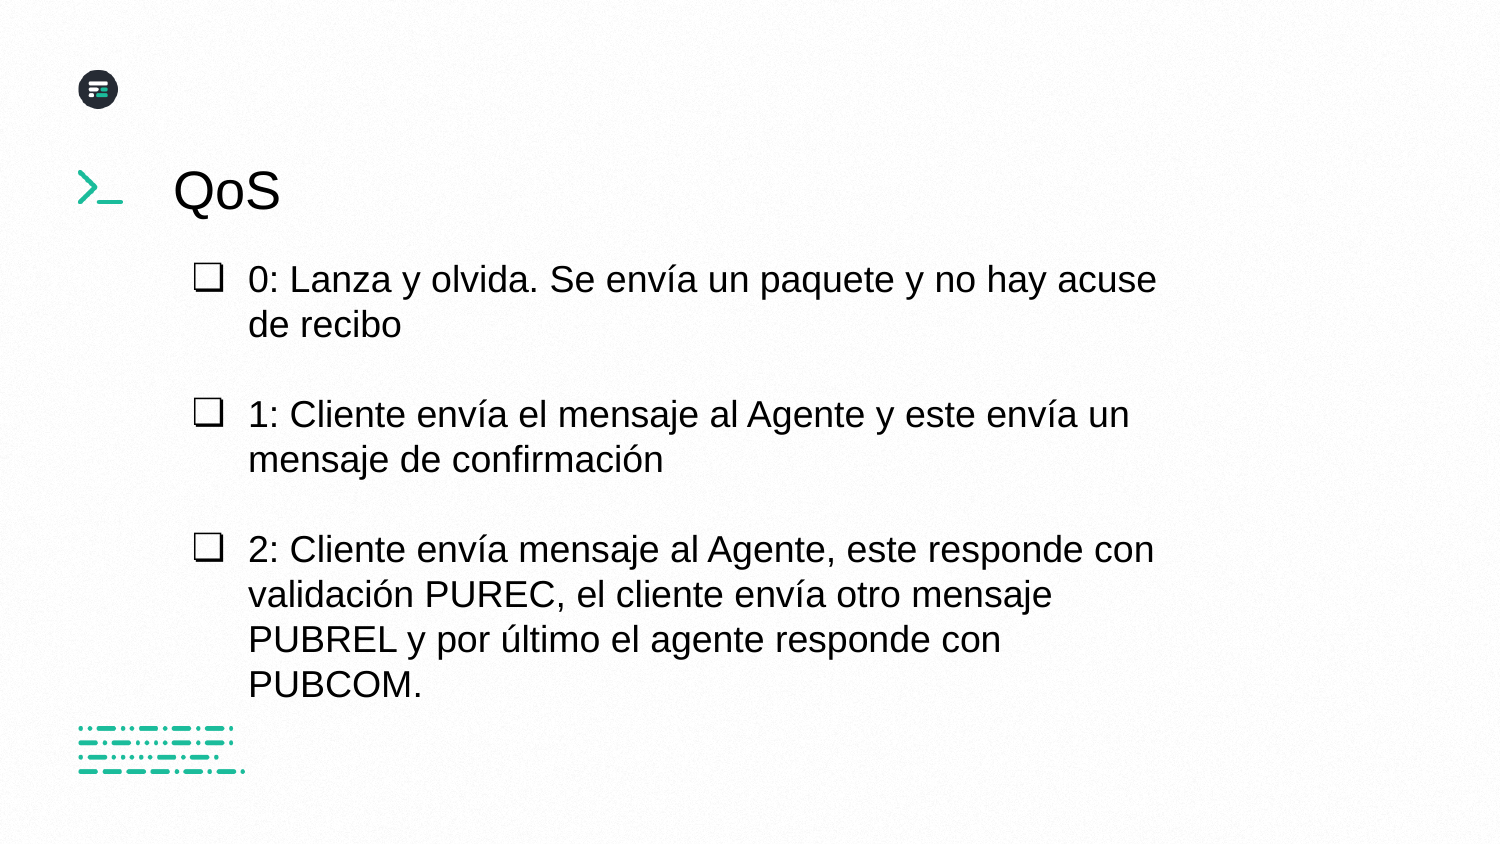

QoS
# 0: Lanza y olvida. Se envía un paquete y no hay acuse de recibo

1: Cliente envía el mensaje al Agente y este envía un mensaje de confirmación

2: Cliente envía mensaje al Agente, este responde con validación PUREC, el cliente envía otro mensaje PUBREL y por último el agente responde con PUBCOM.